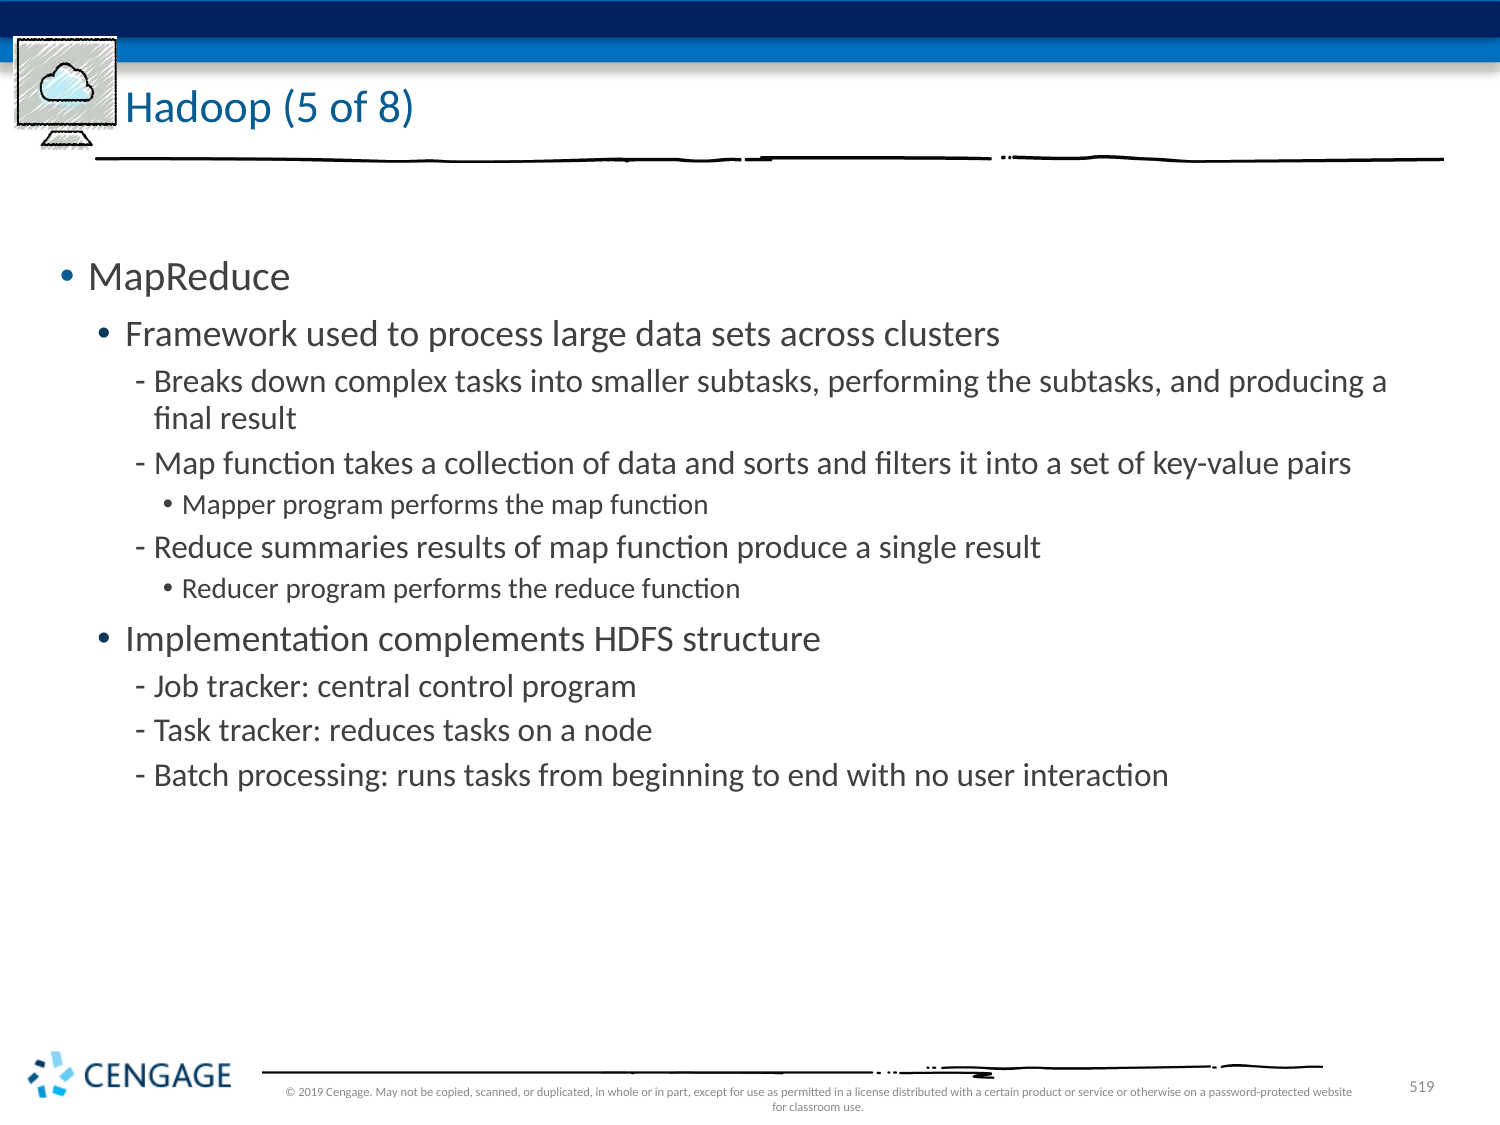

# Hadoop (5 of 8)
MapReduce
Framework used to process large data sets across clusters
Breaks down complex tasks into smaller subtasks, performing the subtasks, and producing a final result
Map function takes a collection of data and sorts and filters it into a set of key-value pairs
Mapper program performs the map function
Reduce summaries results of map function produce a single result
Reducer program performs the reduce function
Implementation complements HDFS structure
Job tracker: central control program
Task tracker: reduces tasks on a node
Batch processing: runs tasks from beginning to end with no user interaction

© 2019 Cengage. May not be copied, scanned, or duplicated, in whole or in part, except for use as permitted in a license distributed with a certain product or service or otherwise on a password-protected website for classroom use.